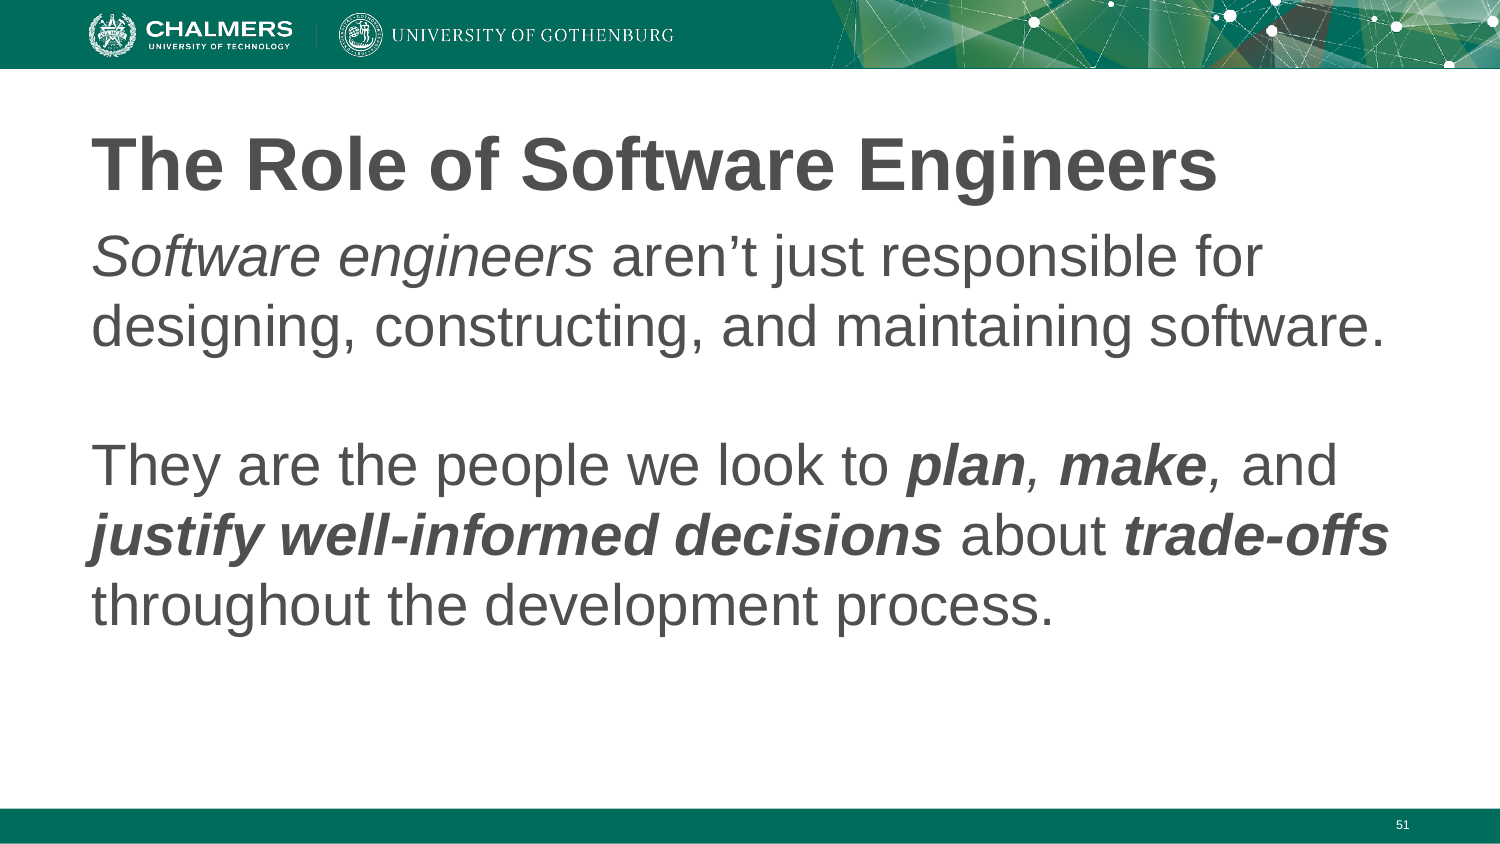

# The Role of Software Engineers
Software engineers aren’t just responsible for designing, constructing, and maintaining software.

They are the people we look to plan, make, and justify well-informed decisions about trade-offs throughout the development process.
51